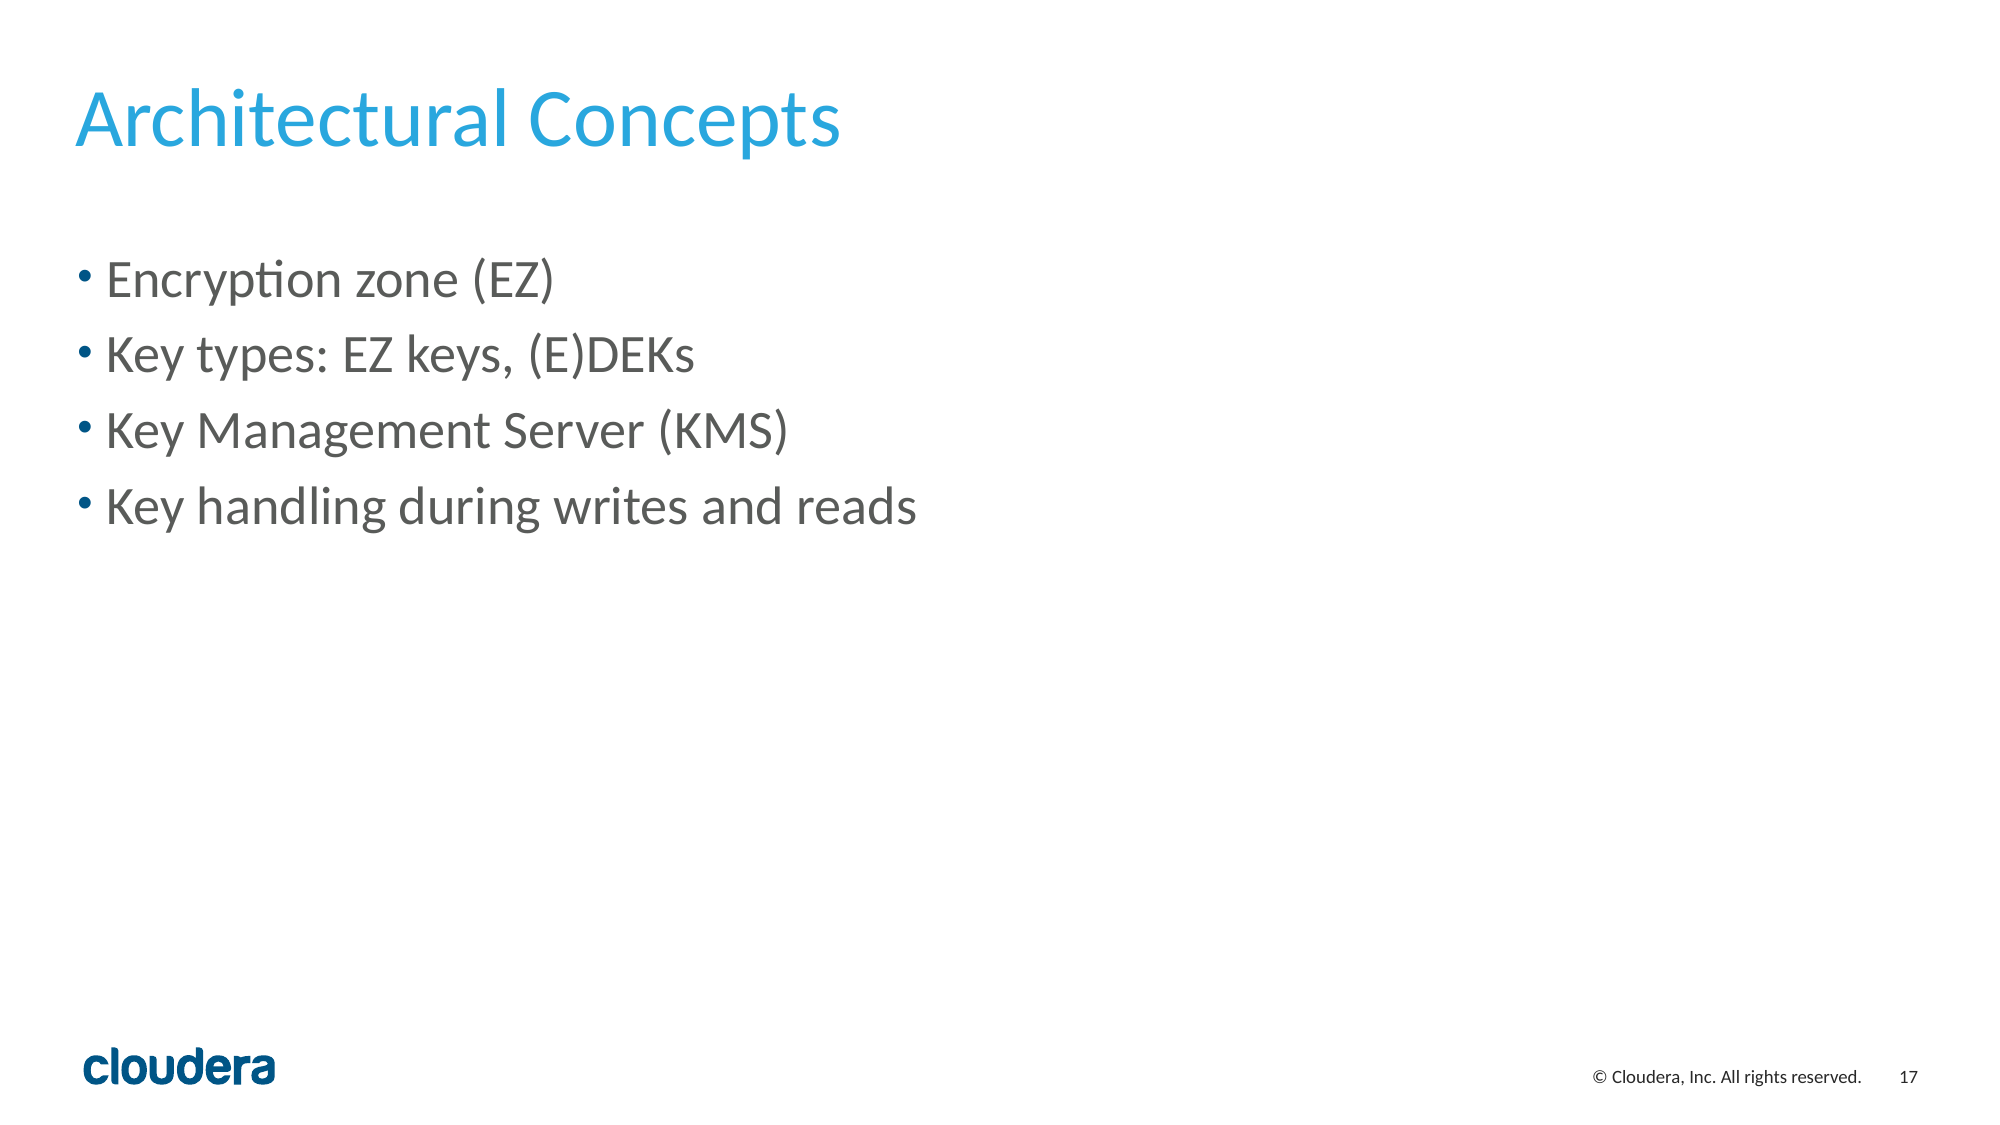

# Architectural Concepts
Encryption zone (EZ)
Key types: EZ keys, (E)DEKs
Key Management Server (KMS)
Key handling during writes and reads